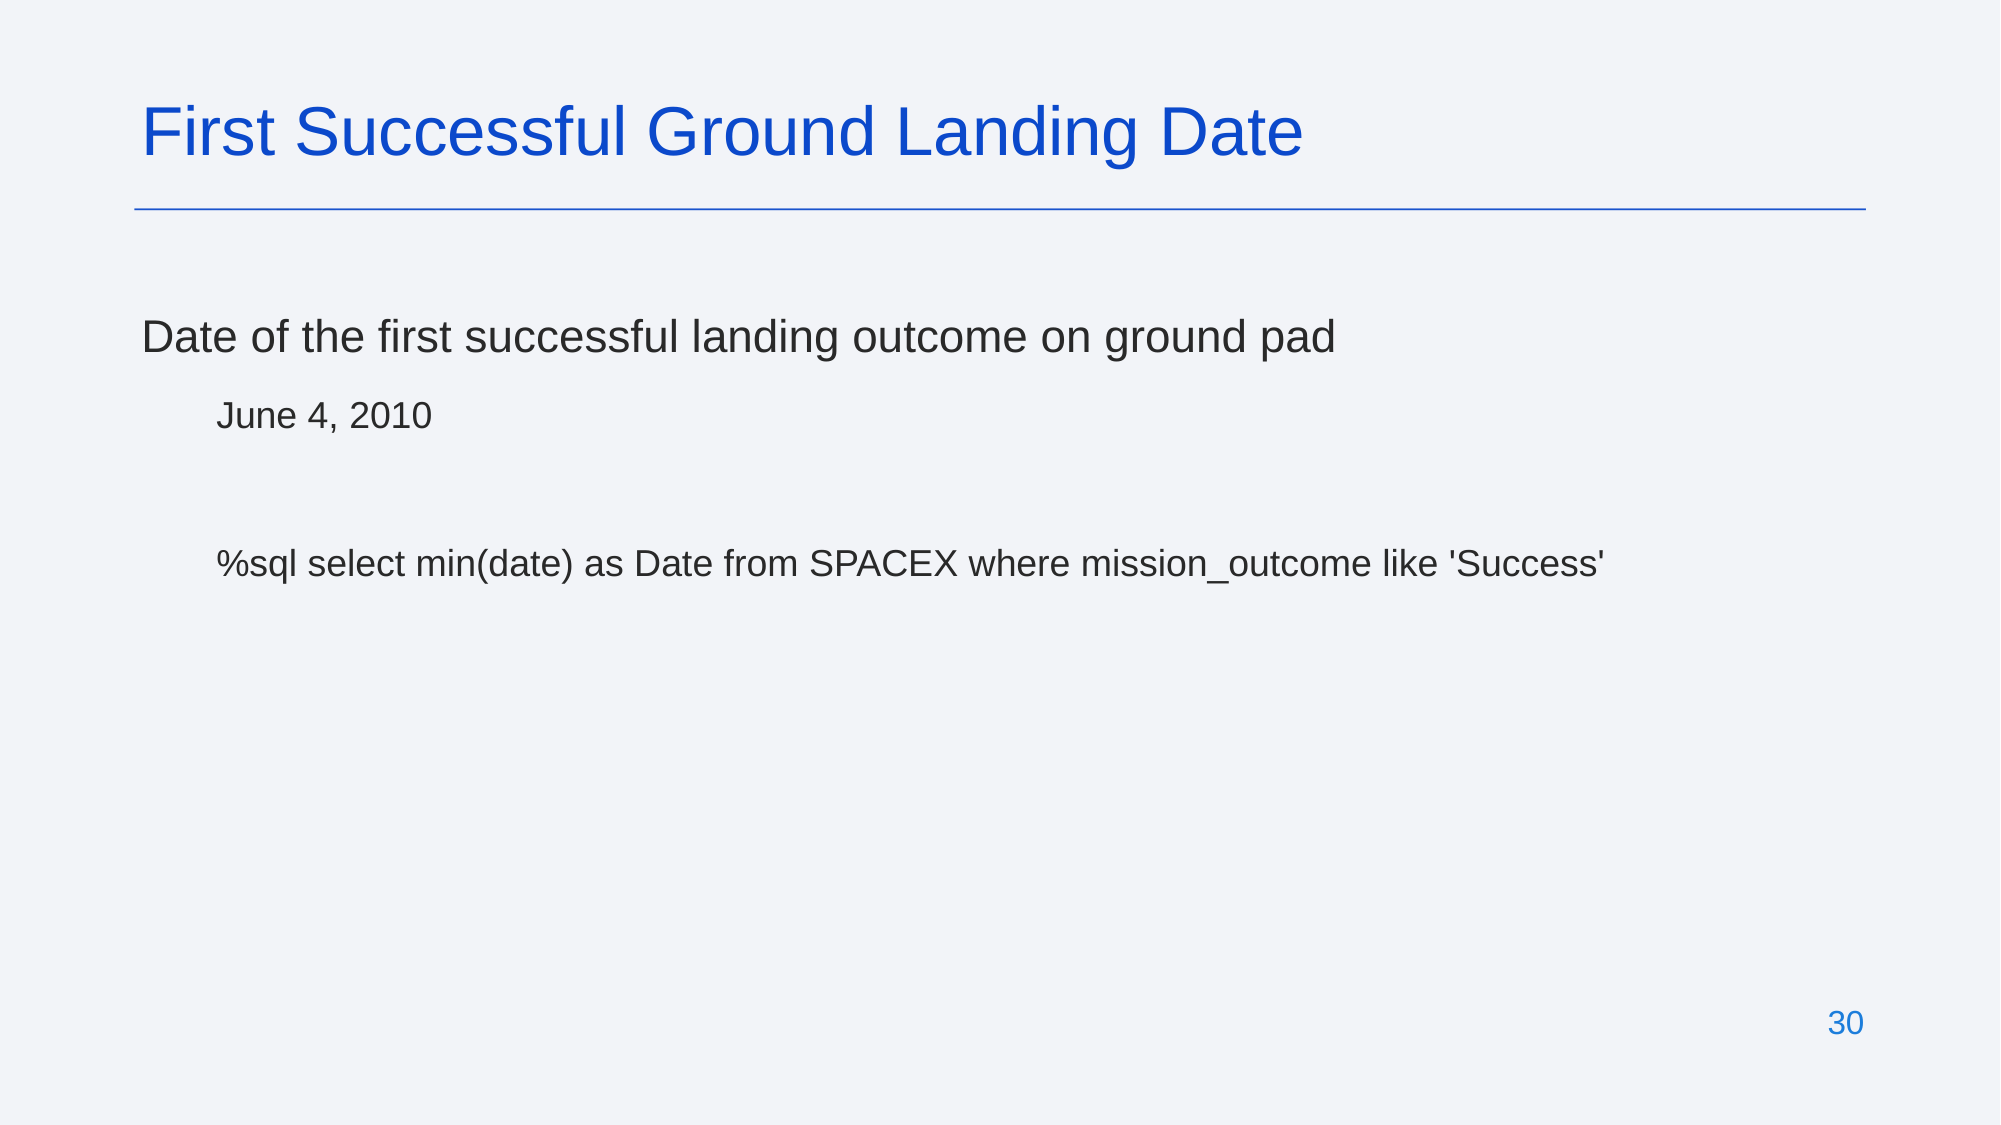

First Successful Ground Landing Date
Date of the first successful landing outcome on ground pad
June 4, 2010

%sql select min(date) as Date from SPACEX where mission_outcome like 'Success'
30